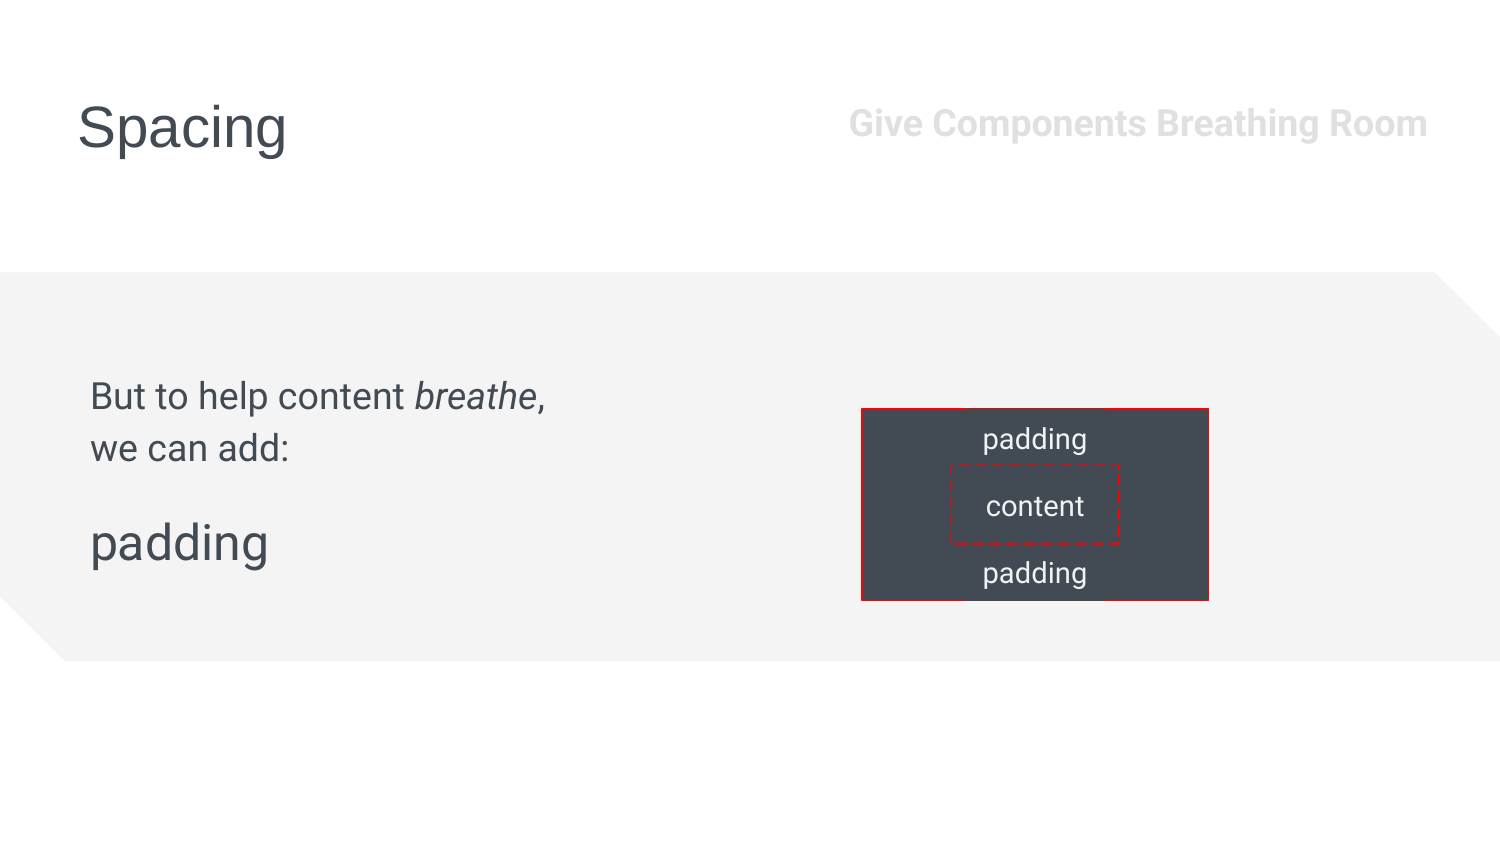

Spacing
Give Components Breathing Room

But to help content breathe, we can add:
padding

padding
padding
content